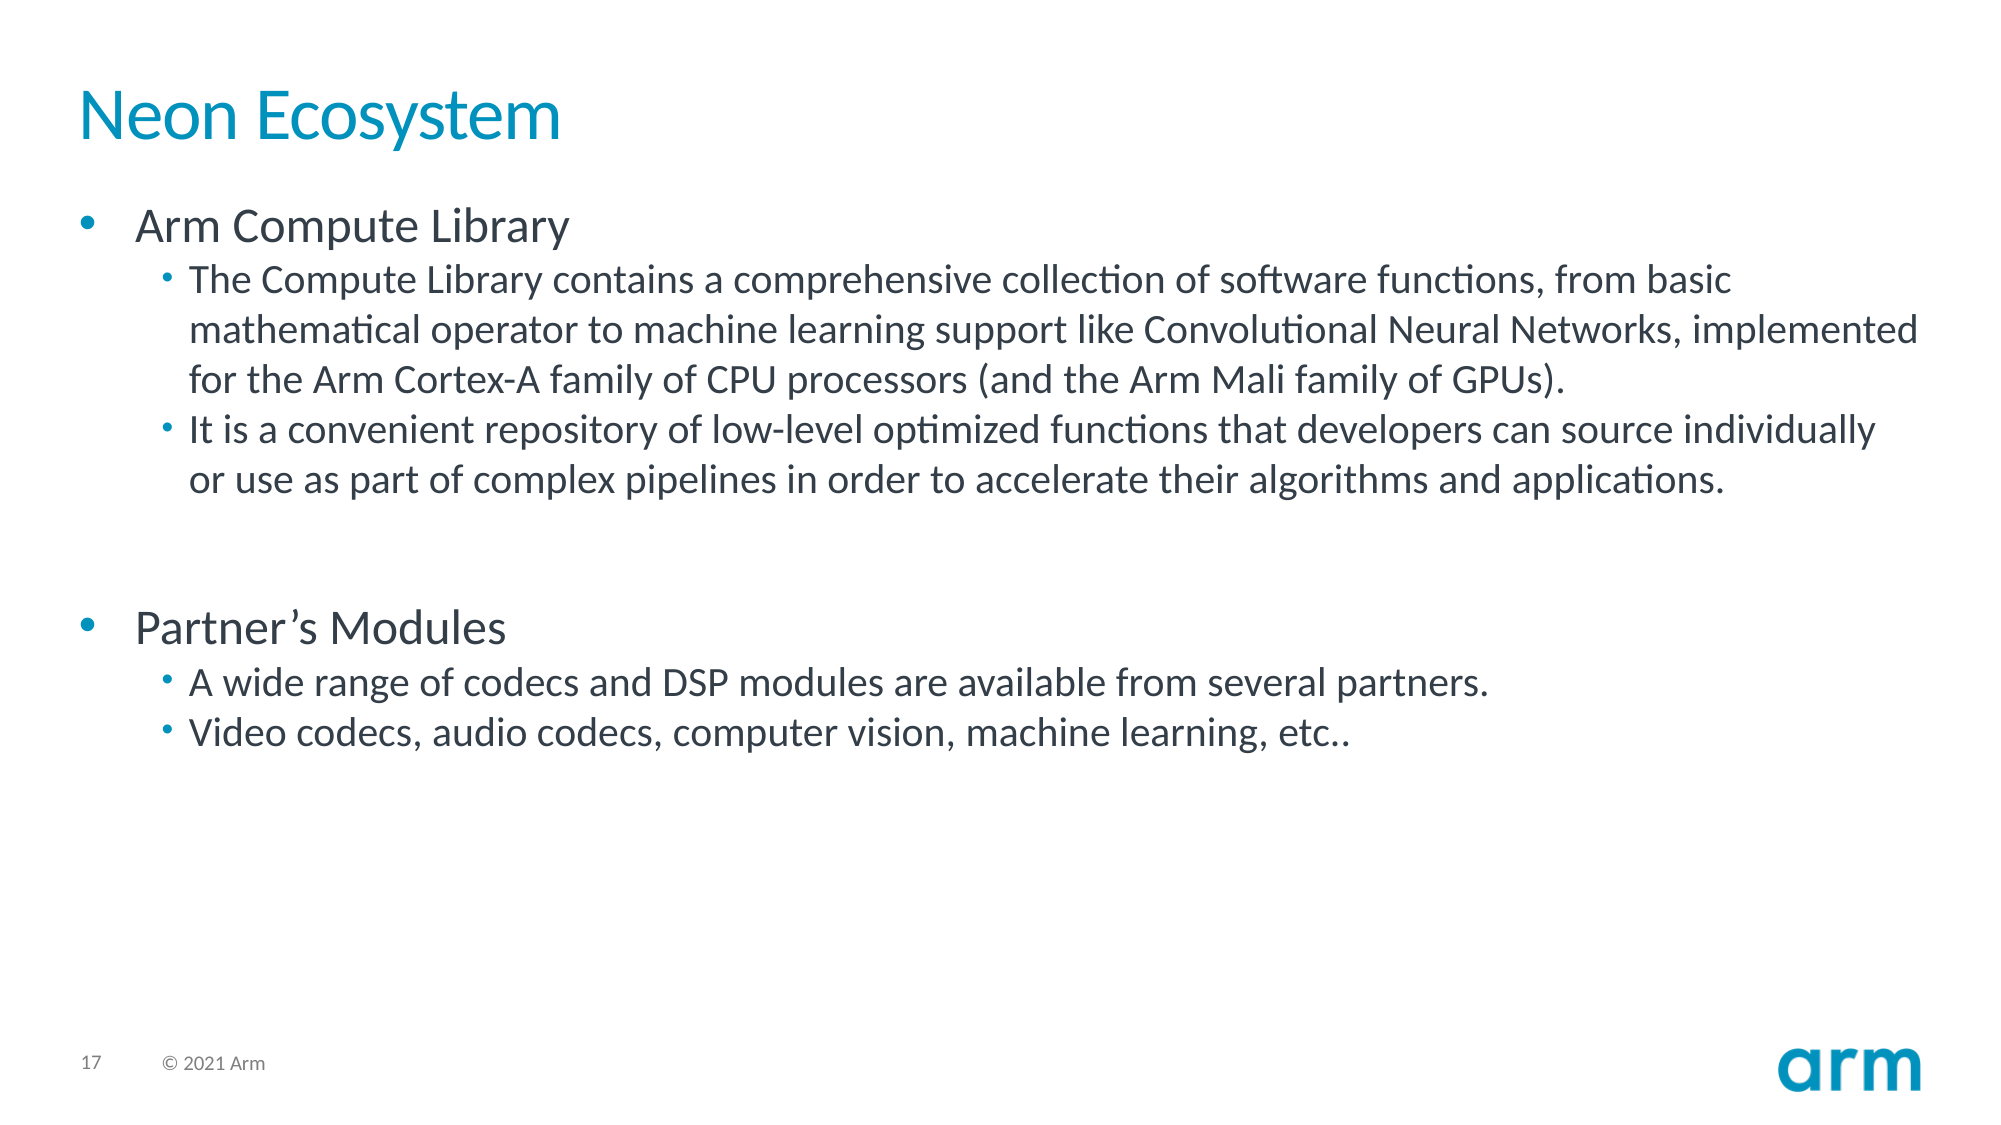

# Neon Ecosystem
Arm Compute Library
The Compute Library contains a comprehensive collection of software functions, from basic mathematical operator to machine learning support like Convolutional Neural Networks, implemented for the Arm Cortex-A family of CPU processors (and the Arm Mali family of GPUs).
It is a convenient repository of low-level optimized functions that developers can source individually or use as part of complex pipelines in order to accelerate their algorithms and applications.

Partner’s Modules
A wide range of codecs and DSP modules are available from several partners.
Video codecs, audio codecs, computer vision, machine learning, etc..